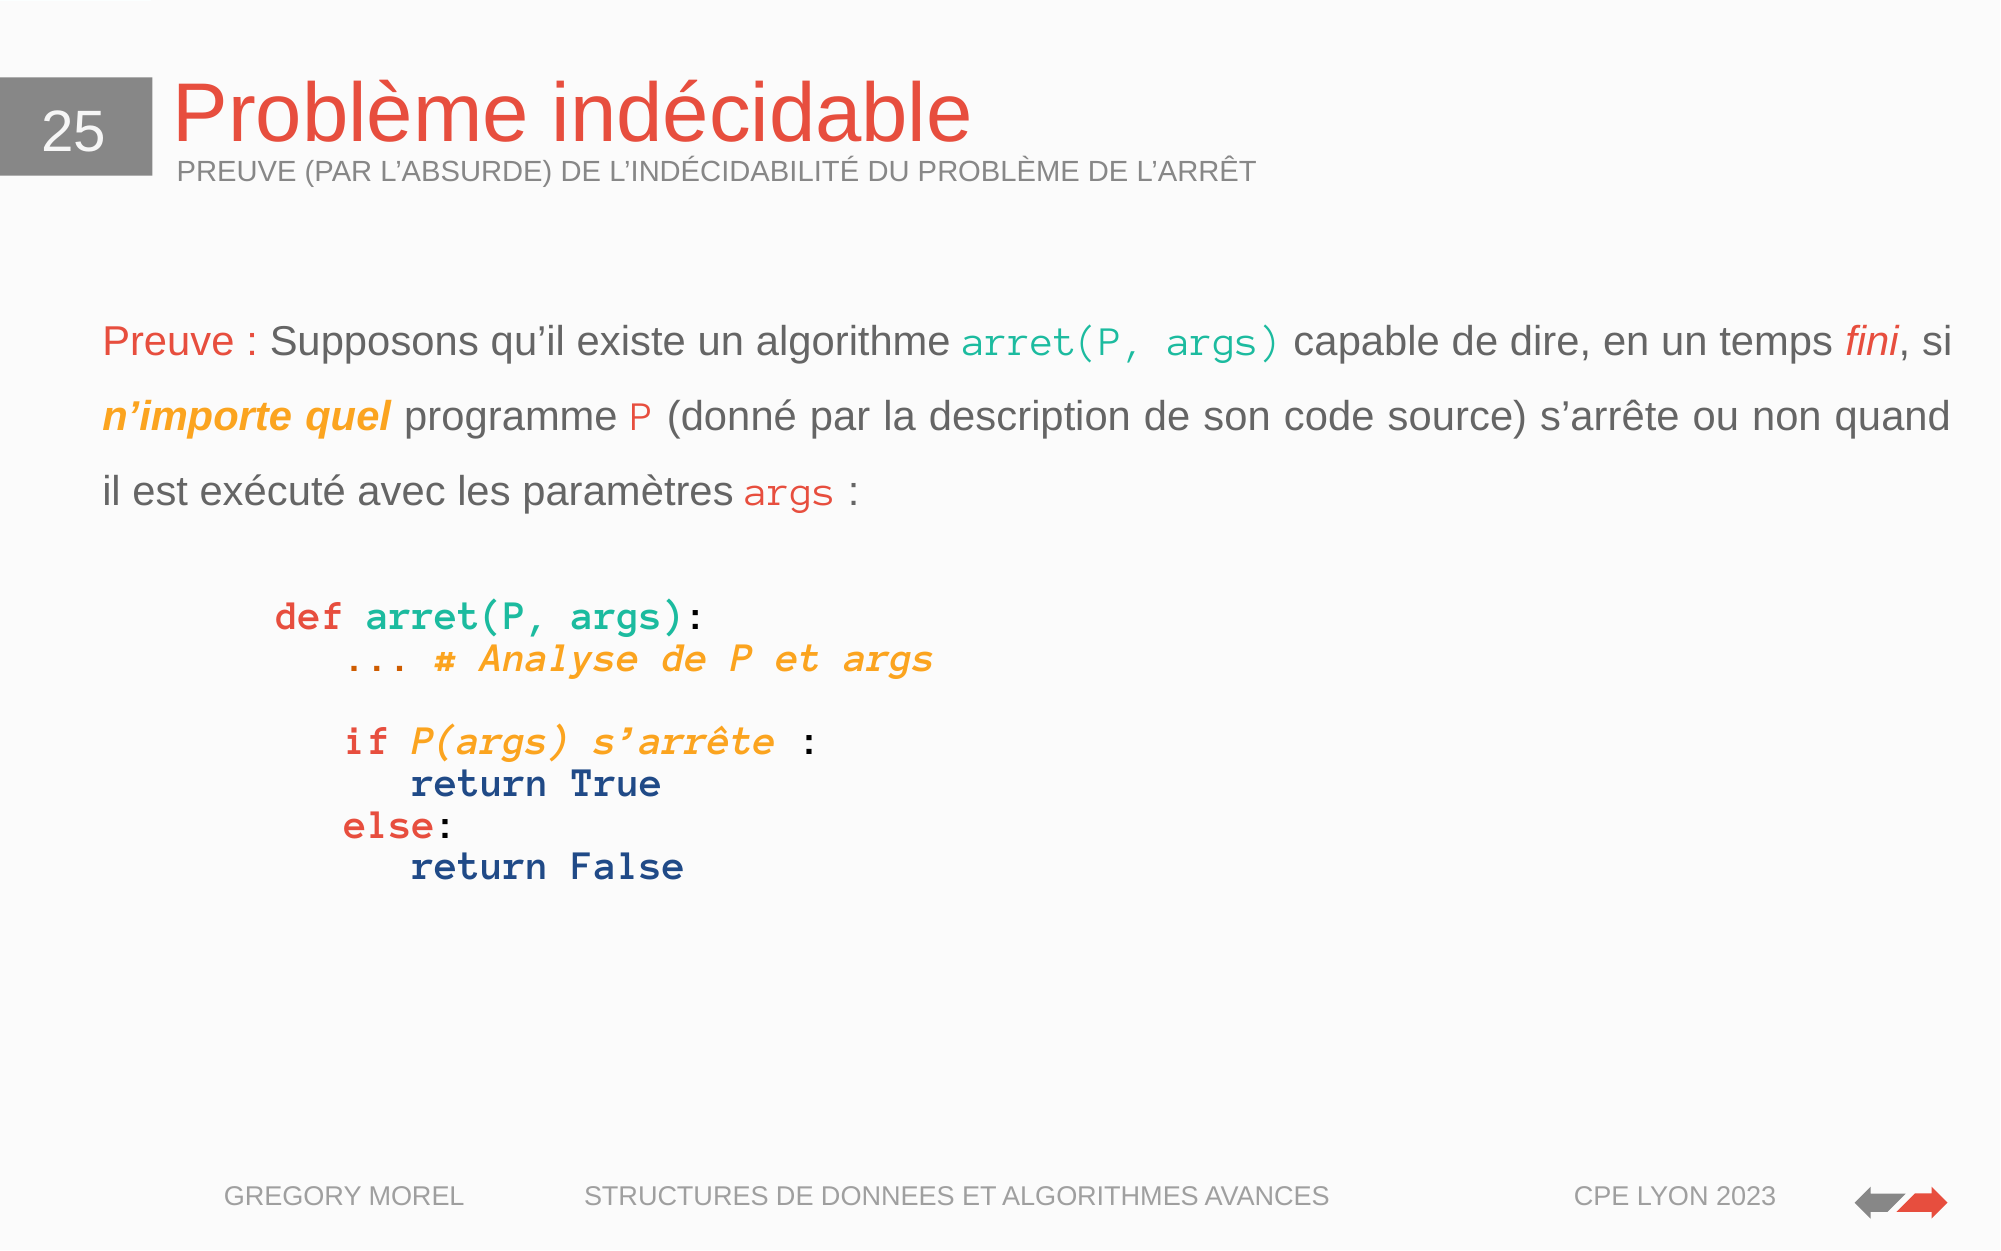

# Problème indécidable
25
PREUVE (PAR L’ABSURDE) DE L’INDÉCIDABILITÉ DU PROBLÈME DE L’ARRÊT
Preuve : Supposons qu’il existe un algorithme arret(P, args) capable de dire, en un temps fini, si n’importe quel programme P (donné par la description de son code source) s’arrête ou non quand il est exécuté avec les paramètres args :
| def arret(P, args): ... # Analyse de P et args if P(args) s’arrête : return True else: return False |
| --- |